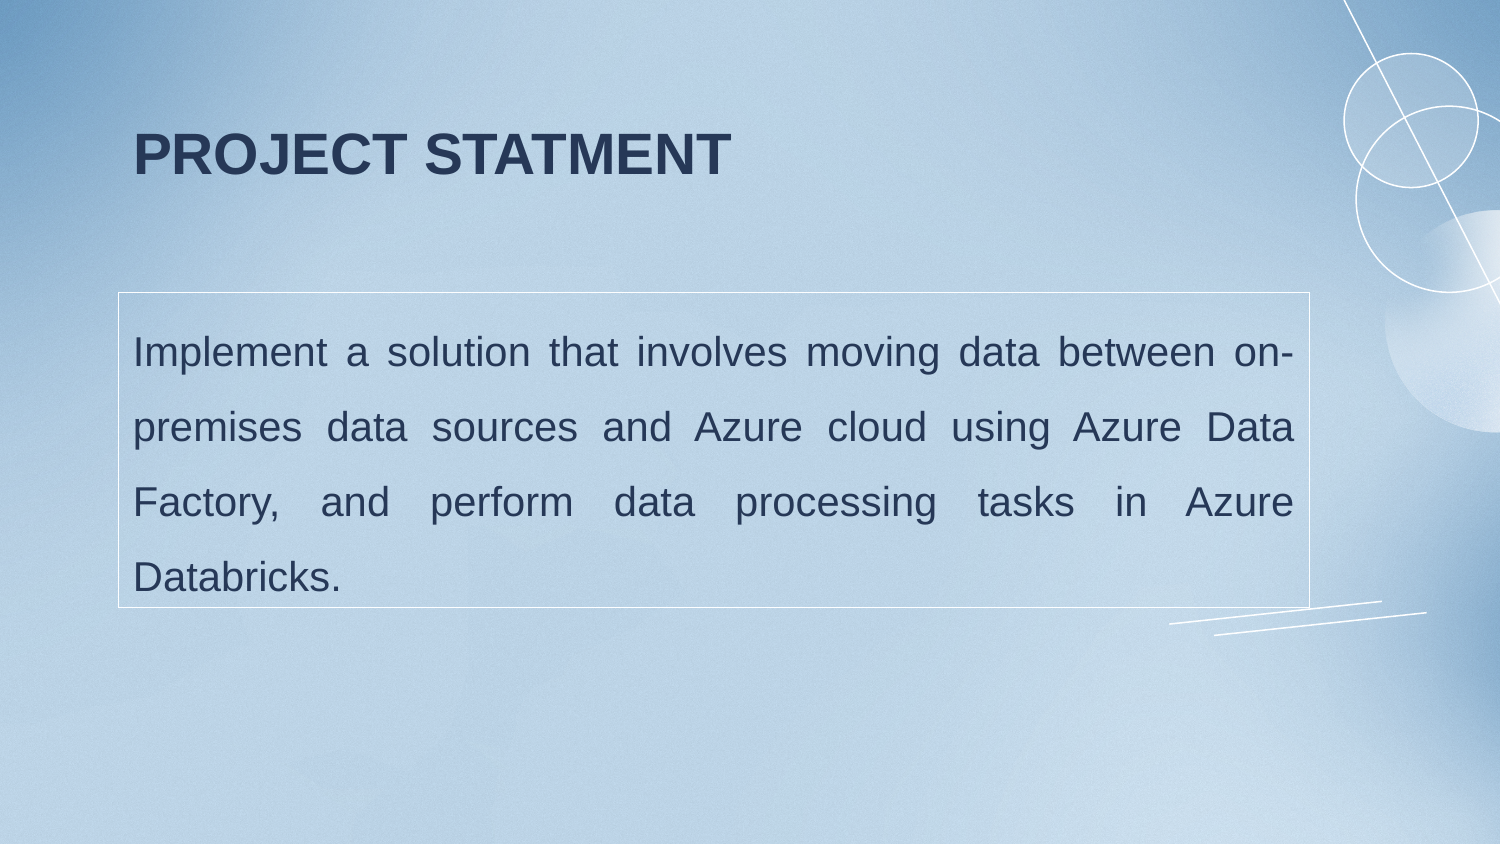

# PROJECT STATMENT
Implement a solution that involves moving data between on-premises data sources and Azure cloud using Azure Data Factory, and perform data processing tasks in Azure Databricks.